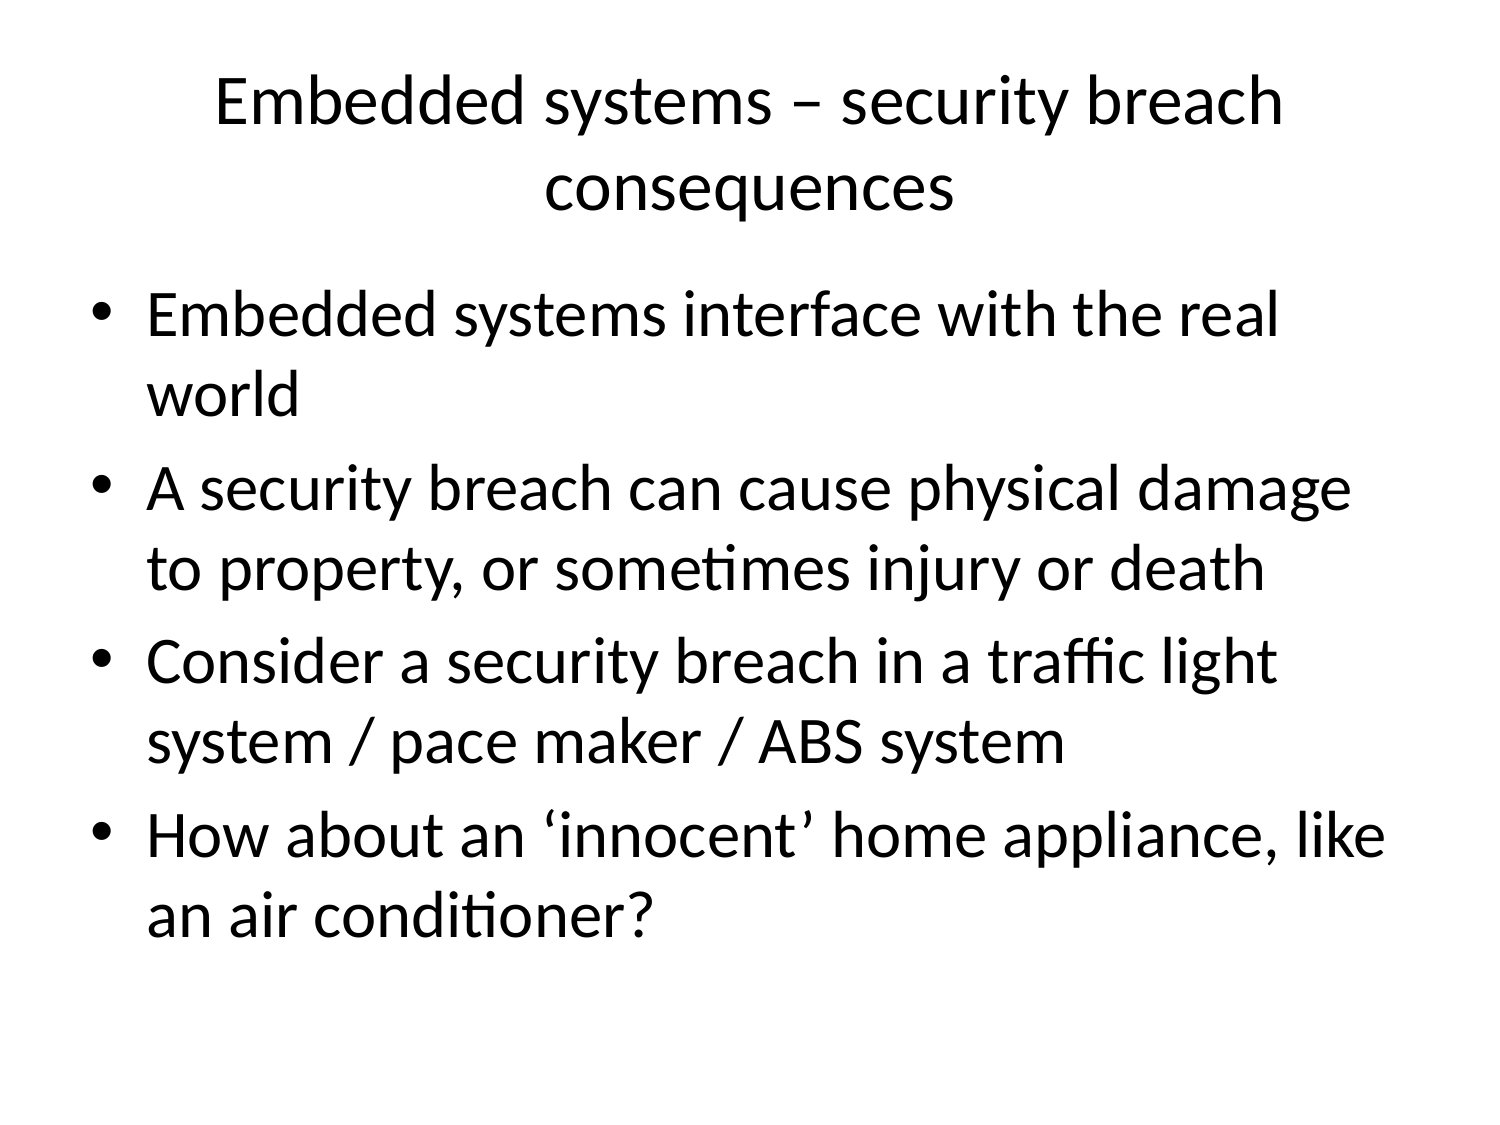

# Embedded systems – security breach consequences
Embedded systems interface with the real world
A security breach can cause physical damage to property, or sometimes injury or death
Consider a security breach in a traffic light system / pace maker / ABS system
How about an ‘innocent’ home appliance, like an air conditioner?